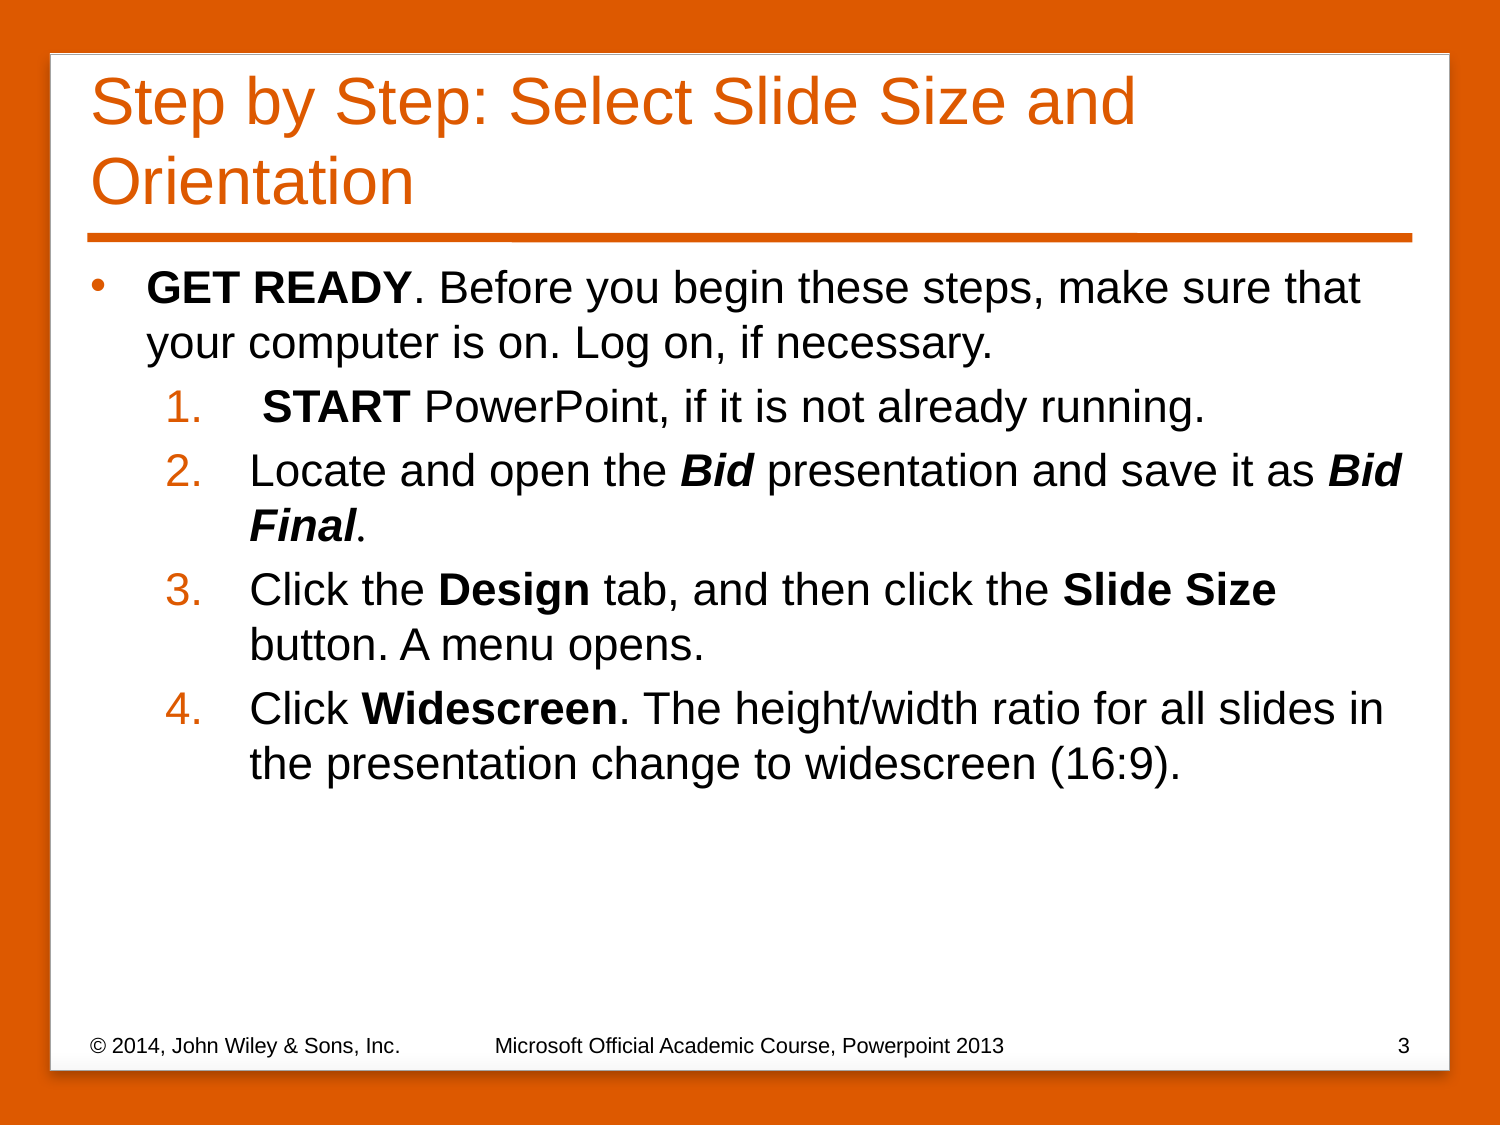

# Step by Step: Select Slide Size and Orientation
GET READY. Before you begin these steps, make sure that your computer is on. Log on, if necessary.
 START PowerPoint, if it is not already running.
Locate and open the Bid presentation and save it as Bid Final.
Click the Design tab, and then click the Slide Size button. A menu opens.
Click Widescreen. The height/width ratio for all slides in the presentation change to widescreen (16:9).
© 2014, John Wiley & Sons, Inc.
Microsoft Official Academic Course, Powerpoint 2013
3